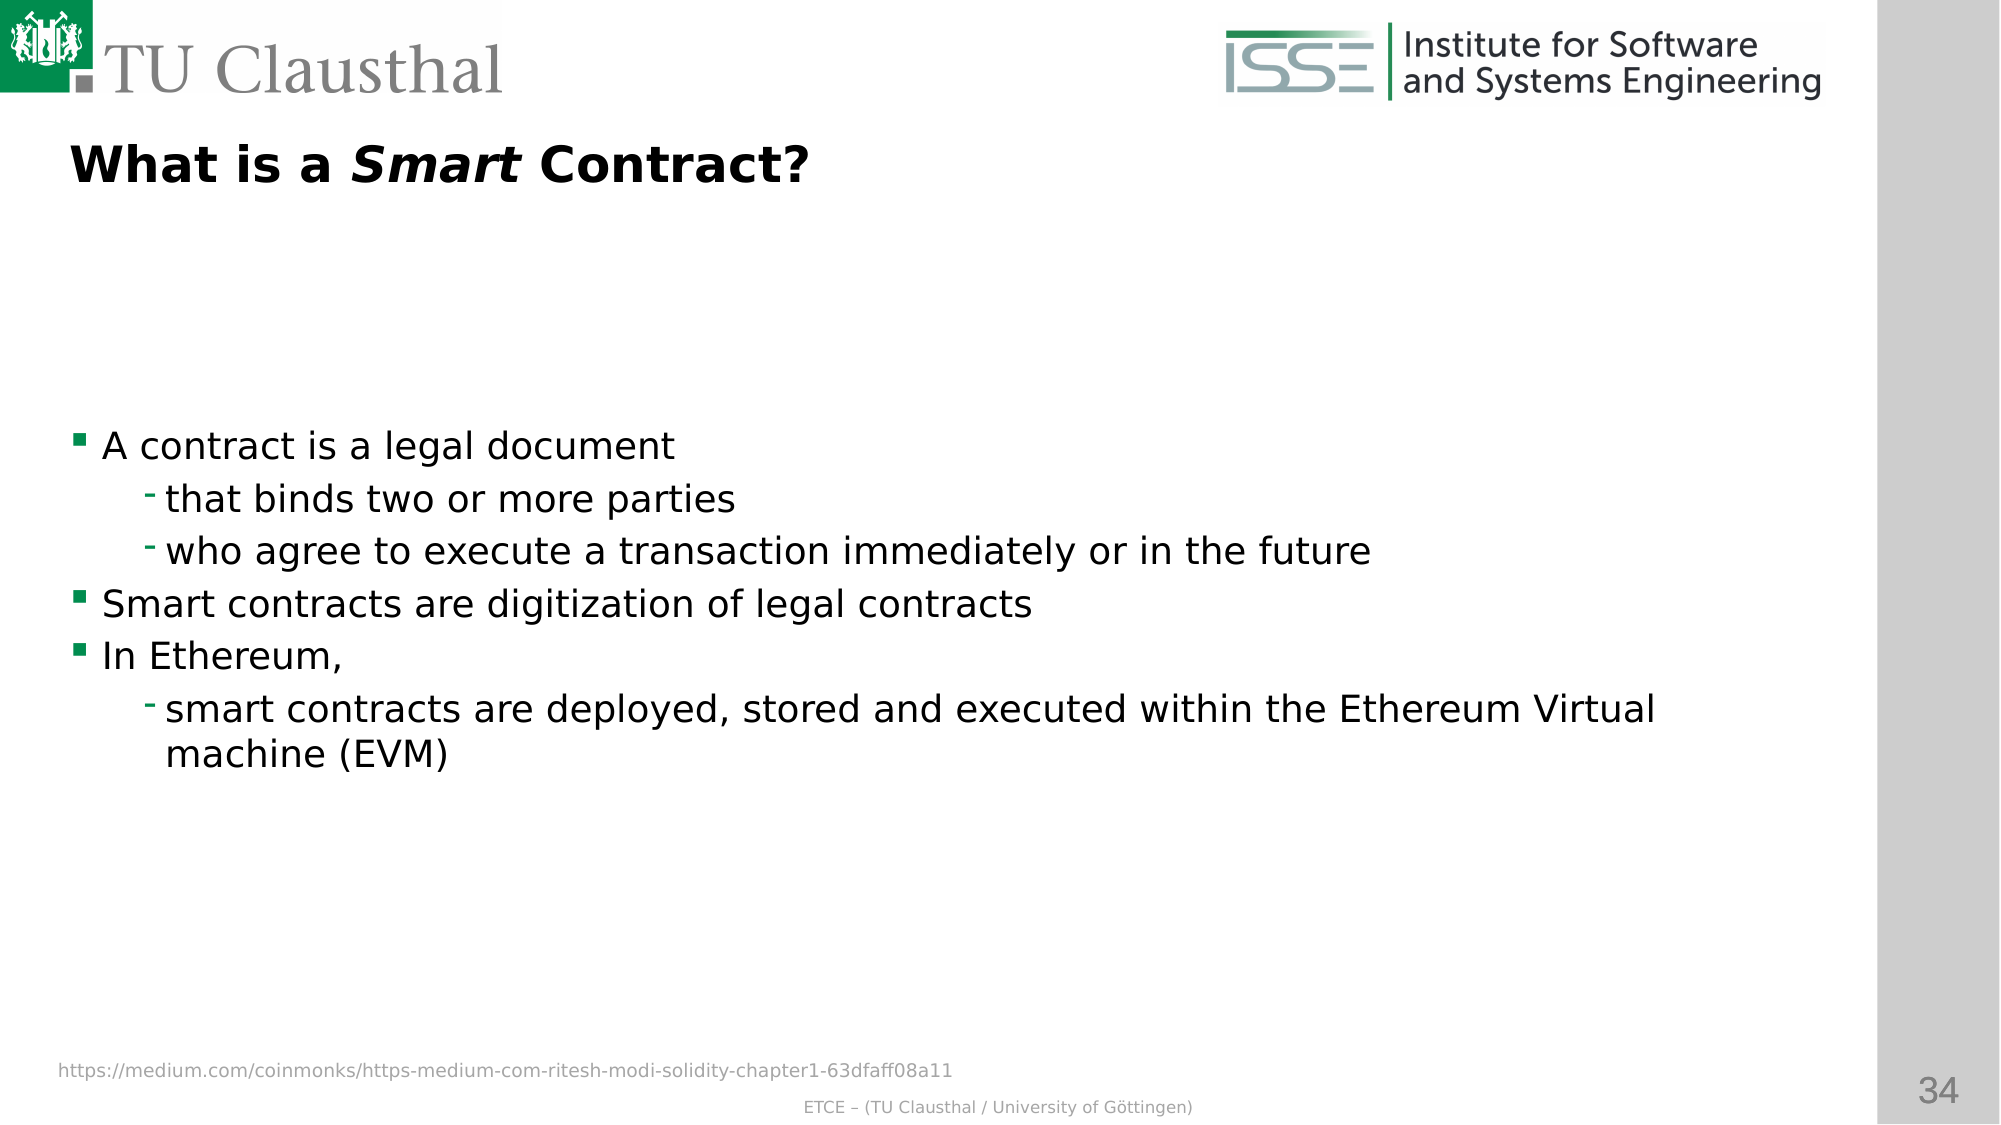

What is a Smart Contract?
A contract is a legal document
that binds two or more parties
who agree to execute a transaction immediately or in the future
Smart contracts are digitization of legal contracts
In Ethereum,
smart contracts are deployed, stored and executed within the Ethereum Virtual machine (EVM)

https://medium.com/coinmonks/https-medium-com-ritesh-modi-solidity-chapter1-63dfaff08a11